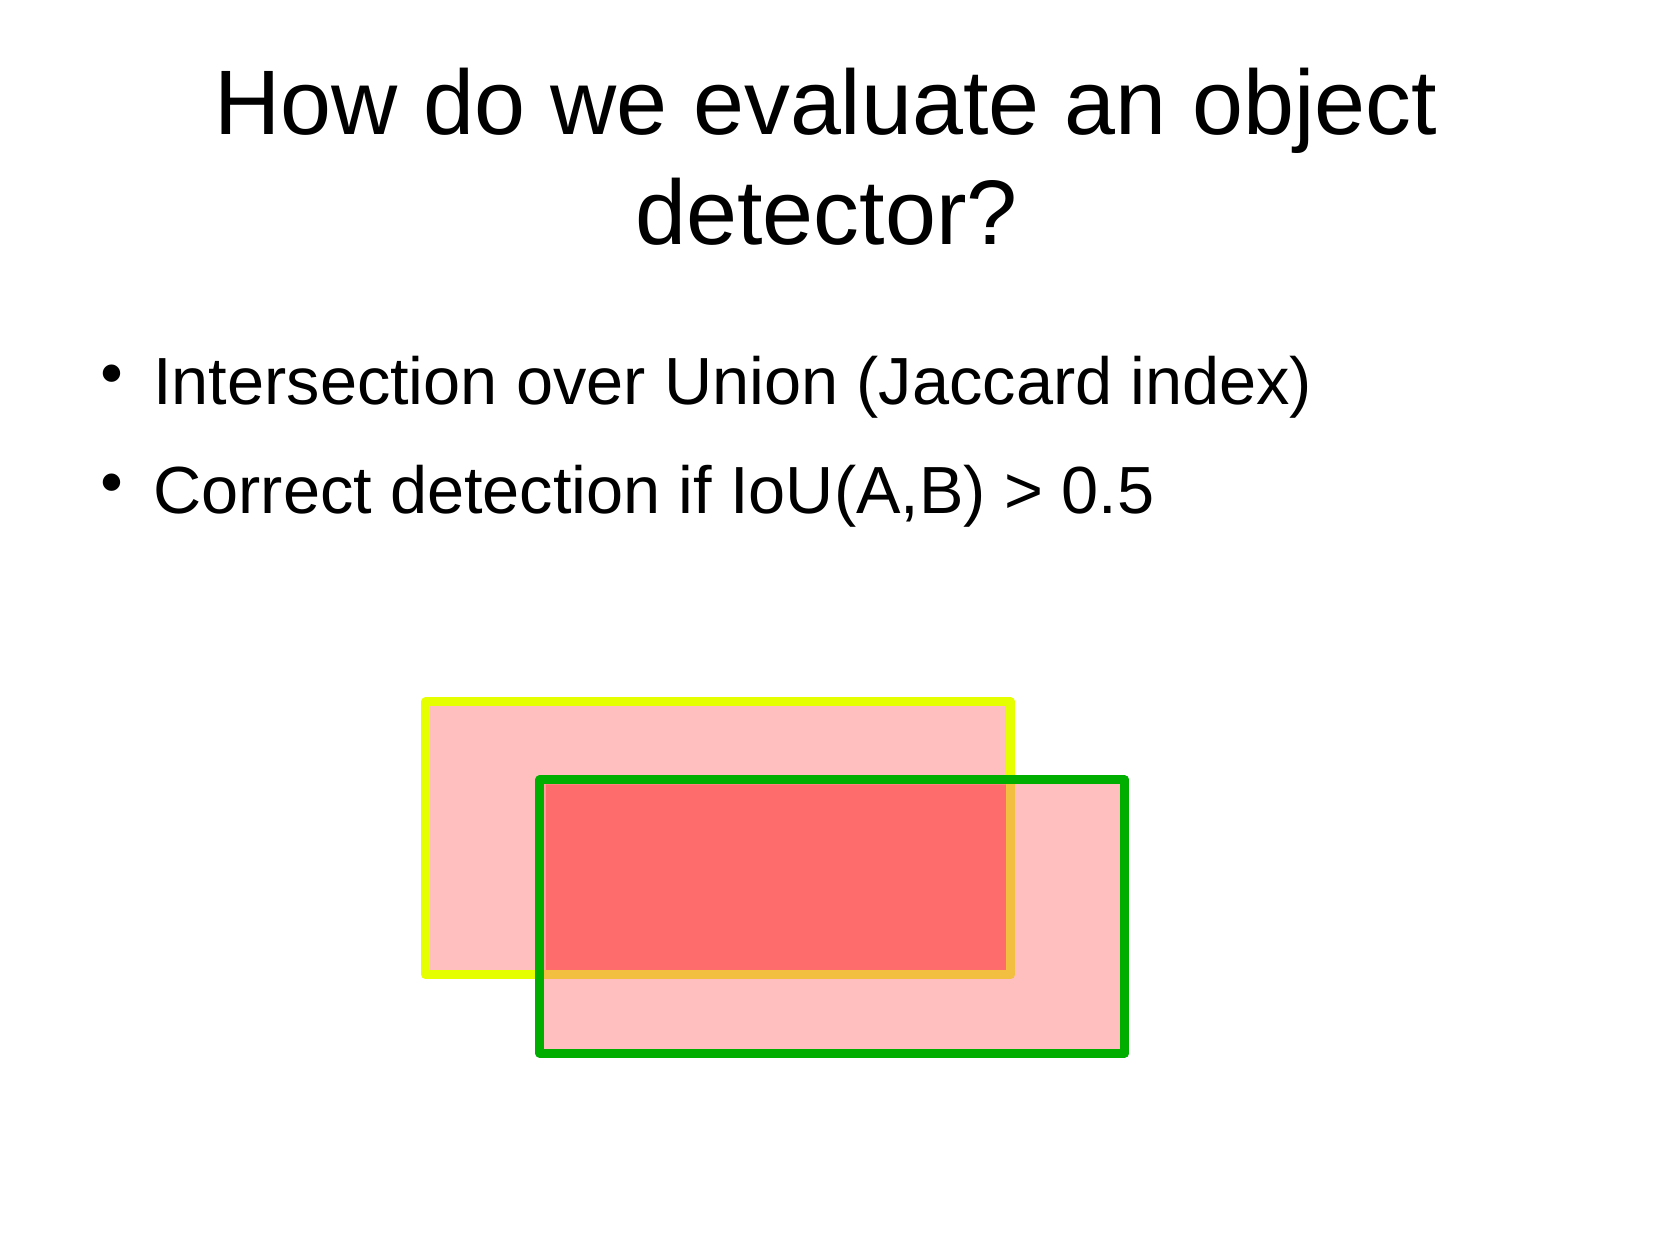

How do we evaluate an object detector?
Intersection over Union (Jaccard index)
Correct detection if IoU(A,B) > 0.5